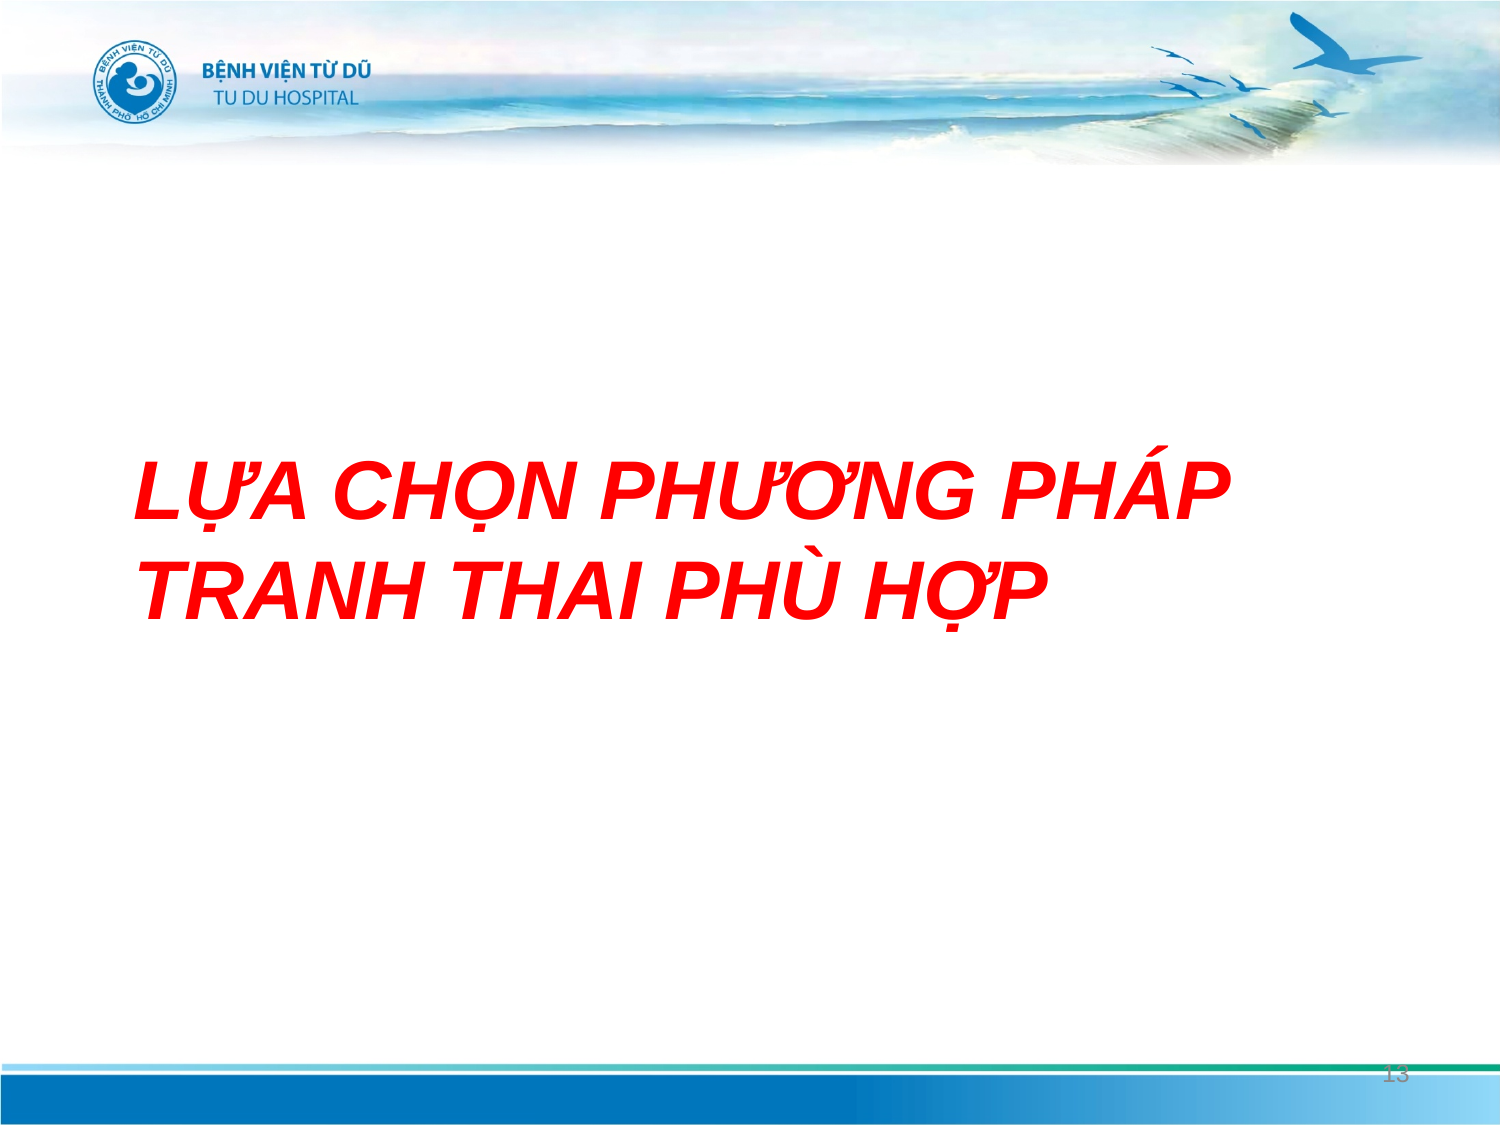

# Lựa chọn phương pháp tranh thai phù hợp

13